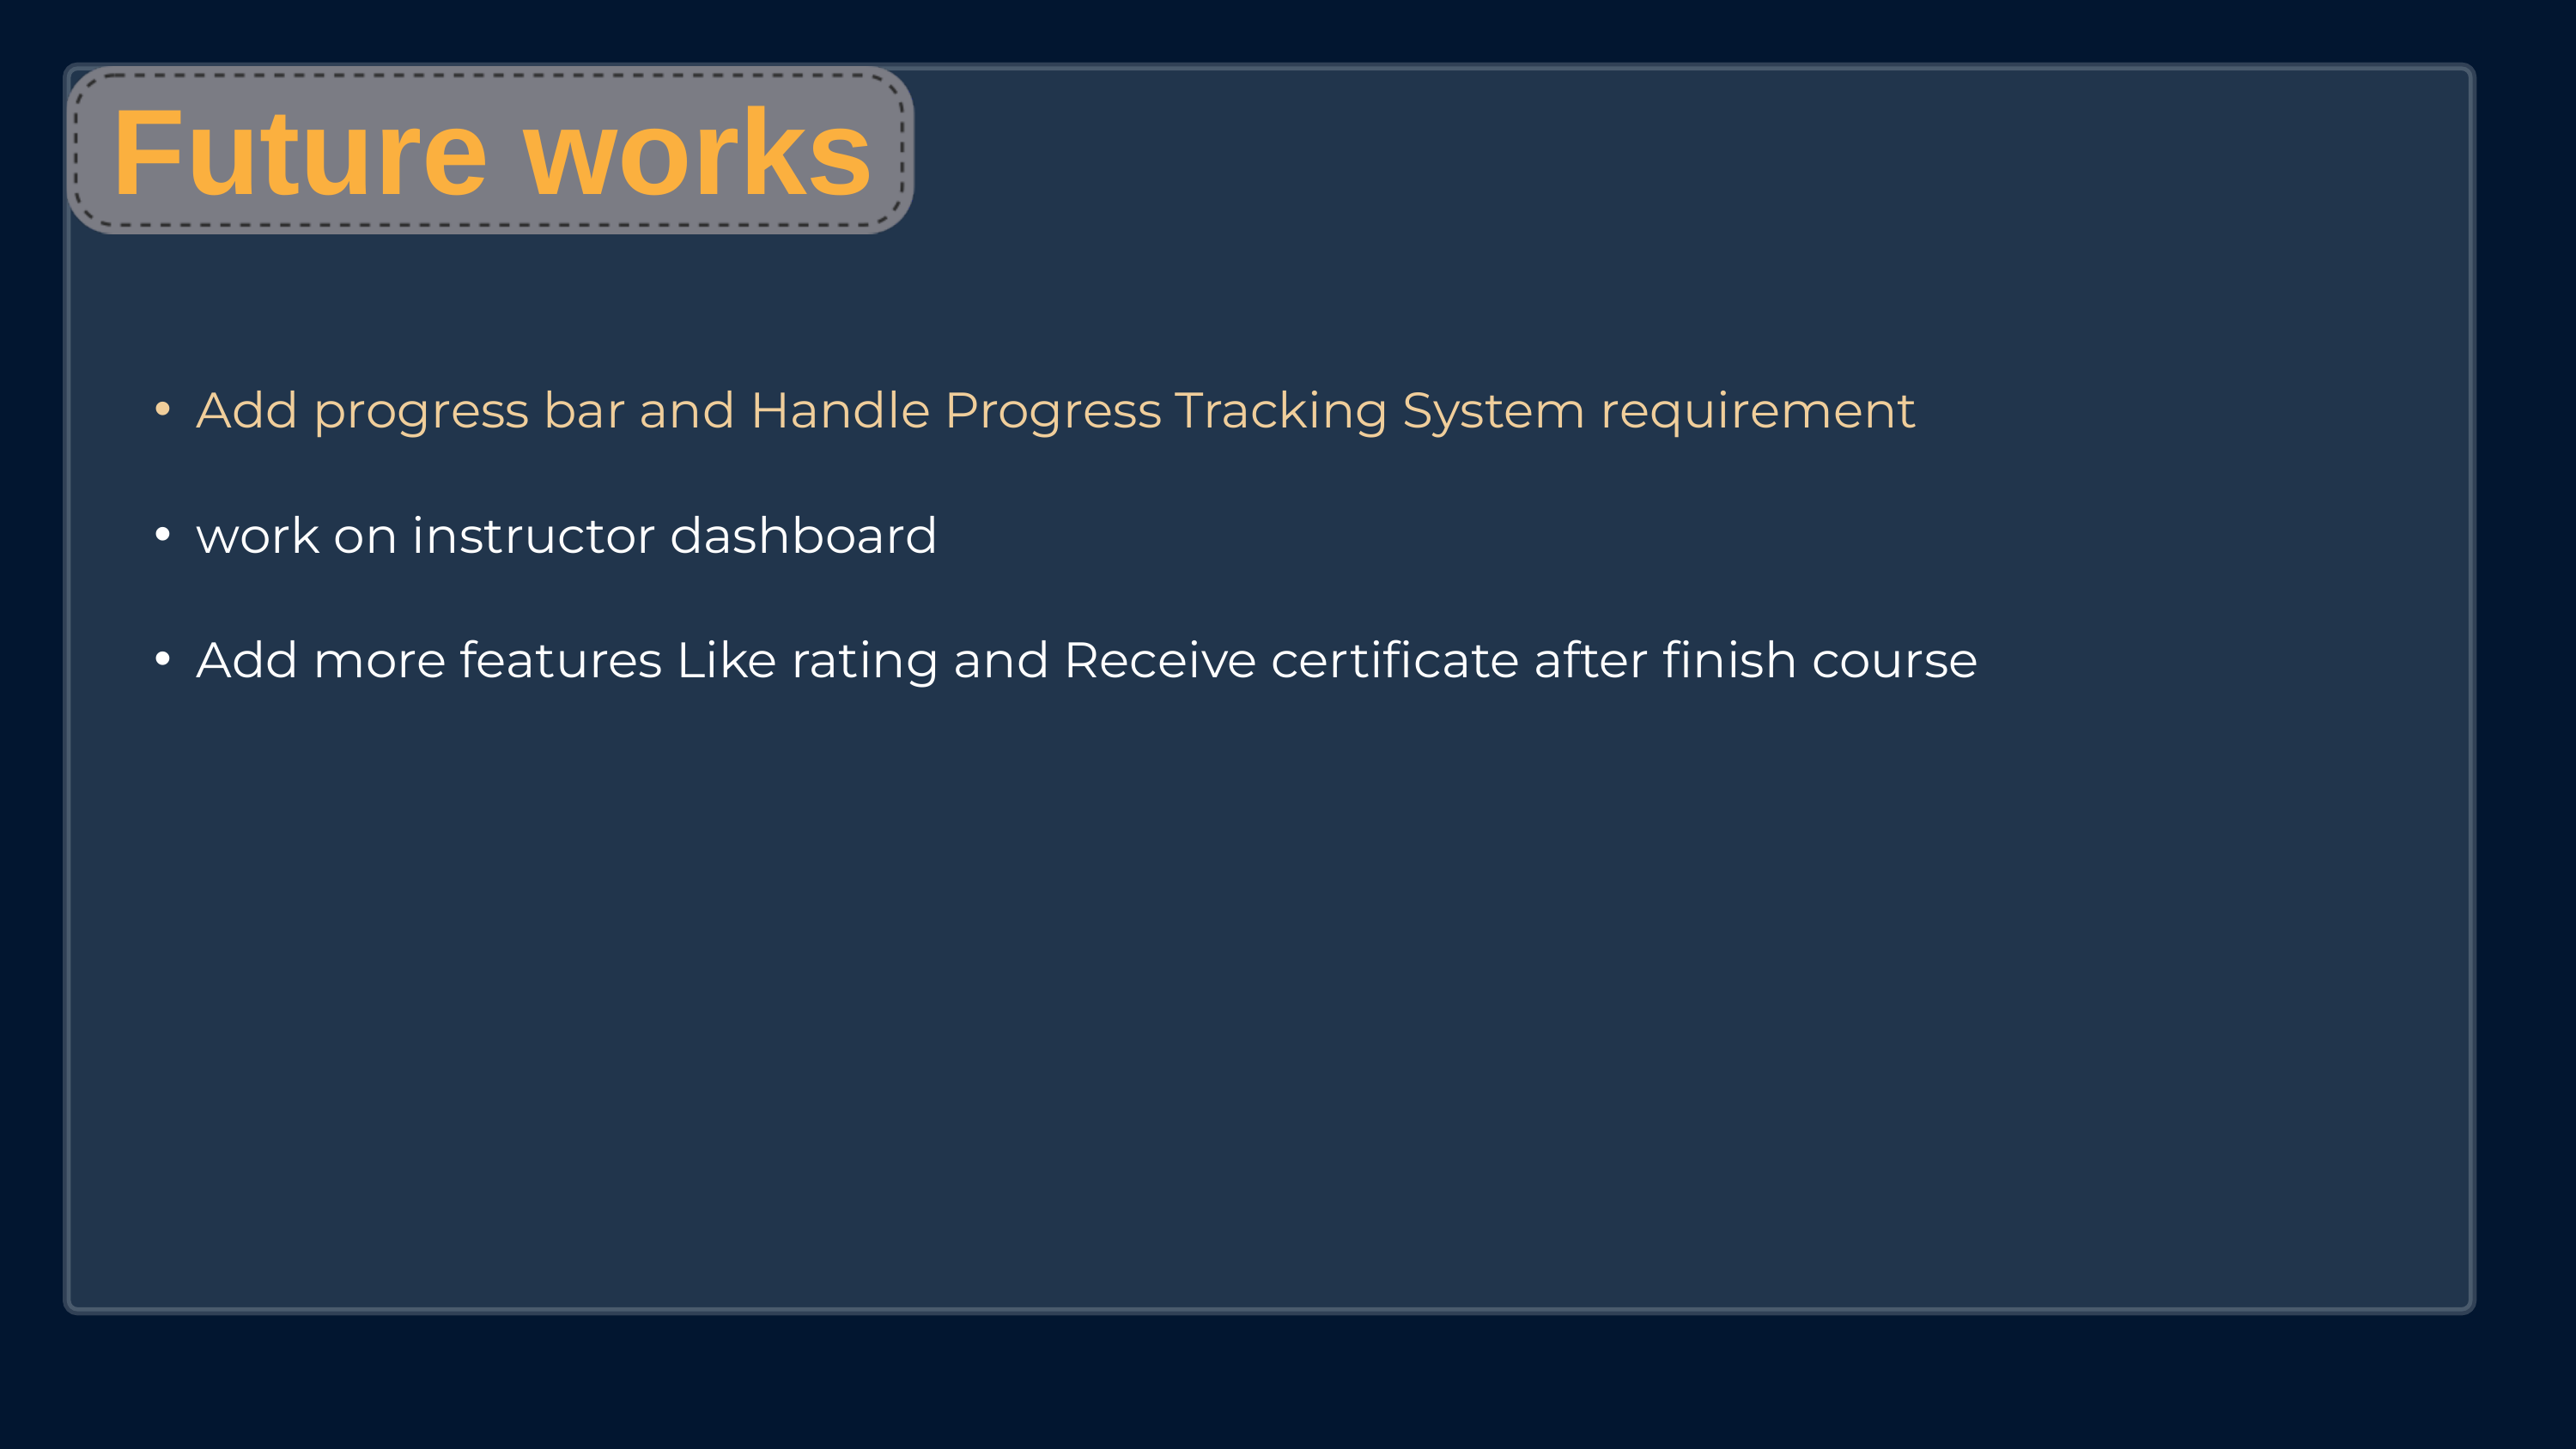

Future works

Add progress bar and Handle Progress Tracking System requirement
work on instructor dashboard
Add more features Like rating and Receive certificate after finish course